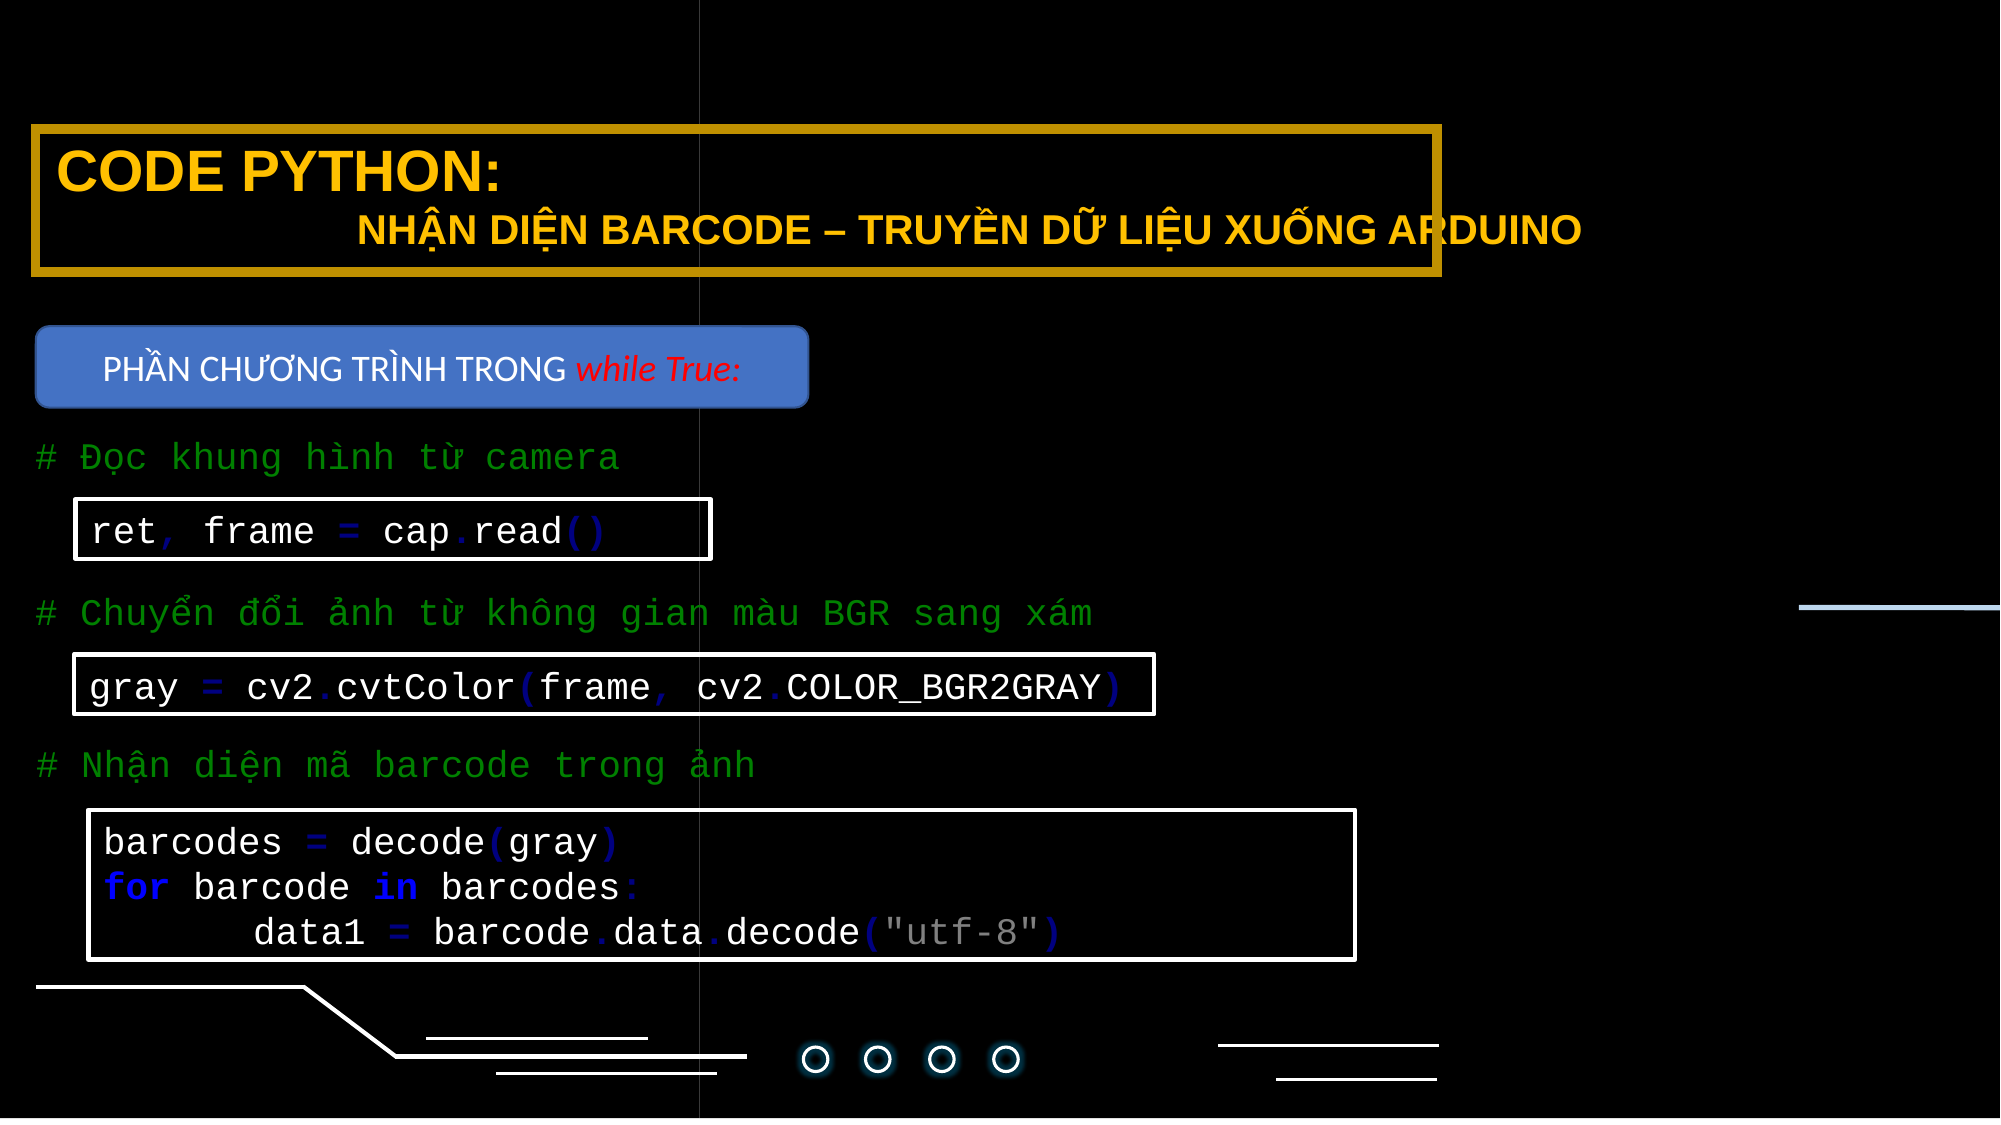

CODE PYTHON:
		NHẬN DIỆN BARCODE – TRUYỀN DỮ LIỆU XUỐNG ARDUINO

PHẦN CHƯƠNG TRÌNH TRONG while True:
# Đọc khung hình từ camera
ret, frame = cap.read()
# Chuyển đổi ảnh từ không gian màu BGR sang xám
gray = cv2.cvtColor(frame, cv2.COLOR_BGR2GRAY)
# Nhận diện mã barcode trong ảnh
barcodes = decode(gray)
for barcode in barcodes:
	data1 = barcode.data.decode("utf-8")